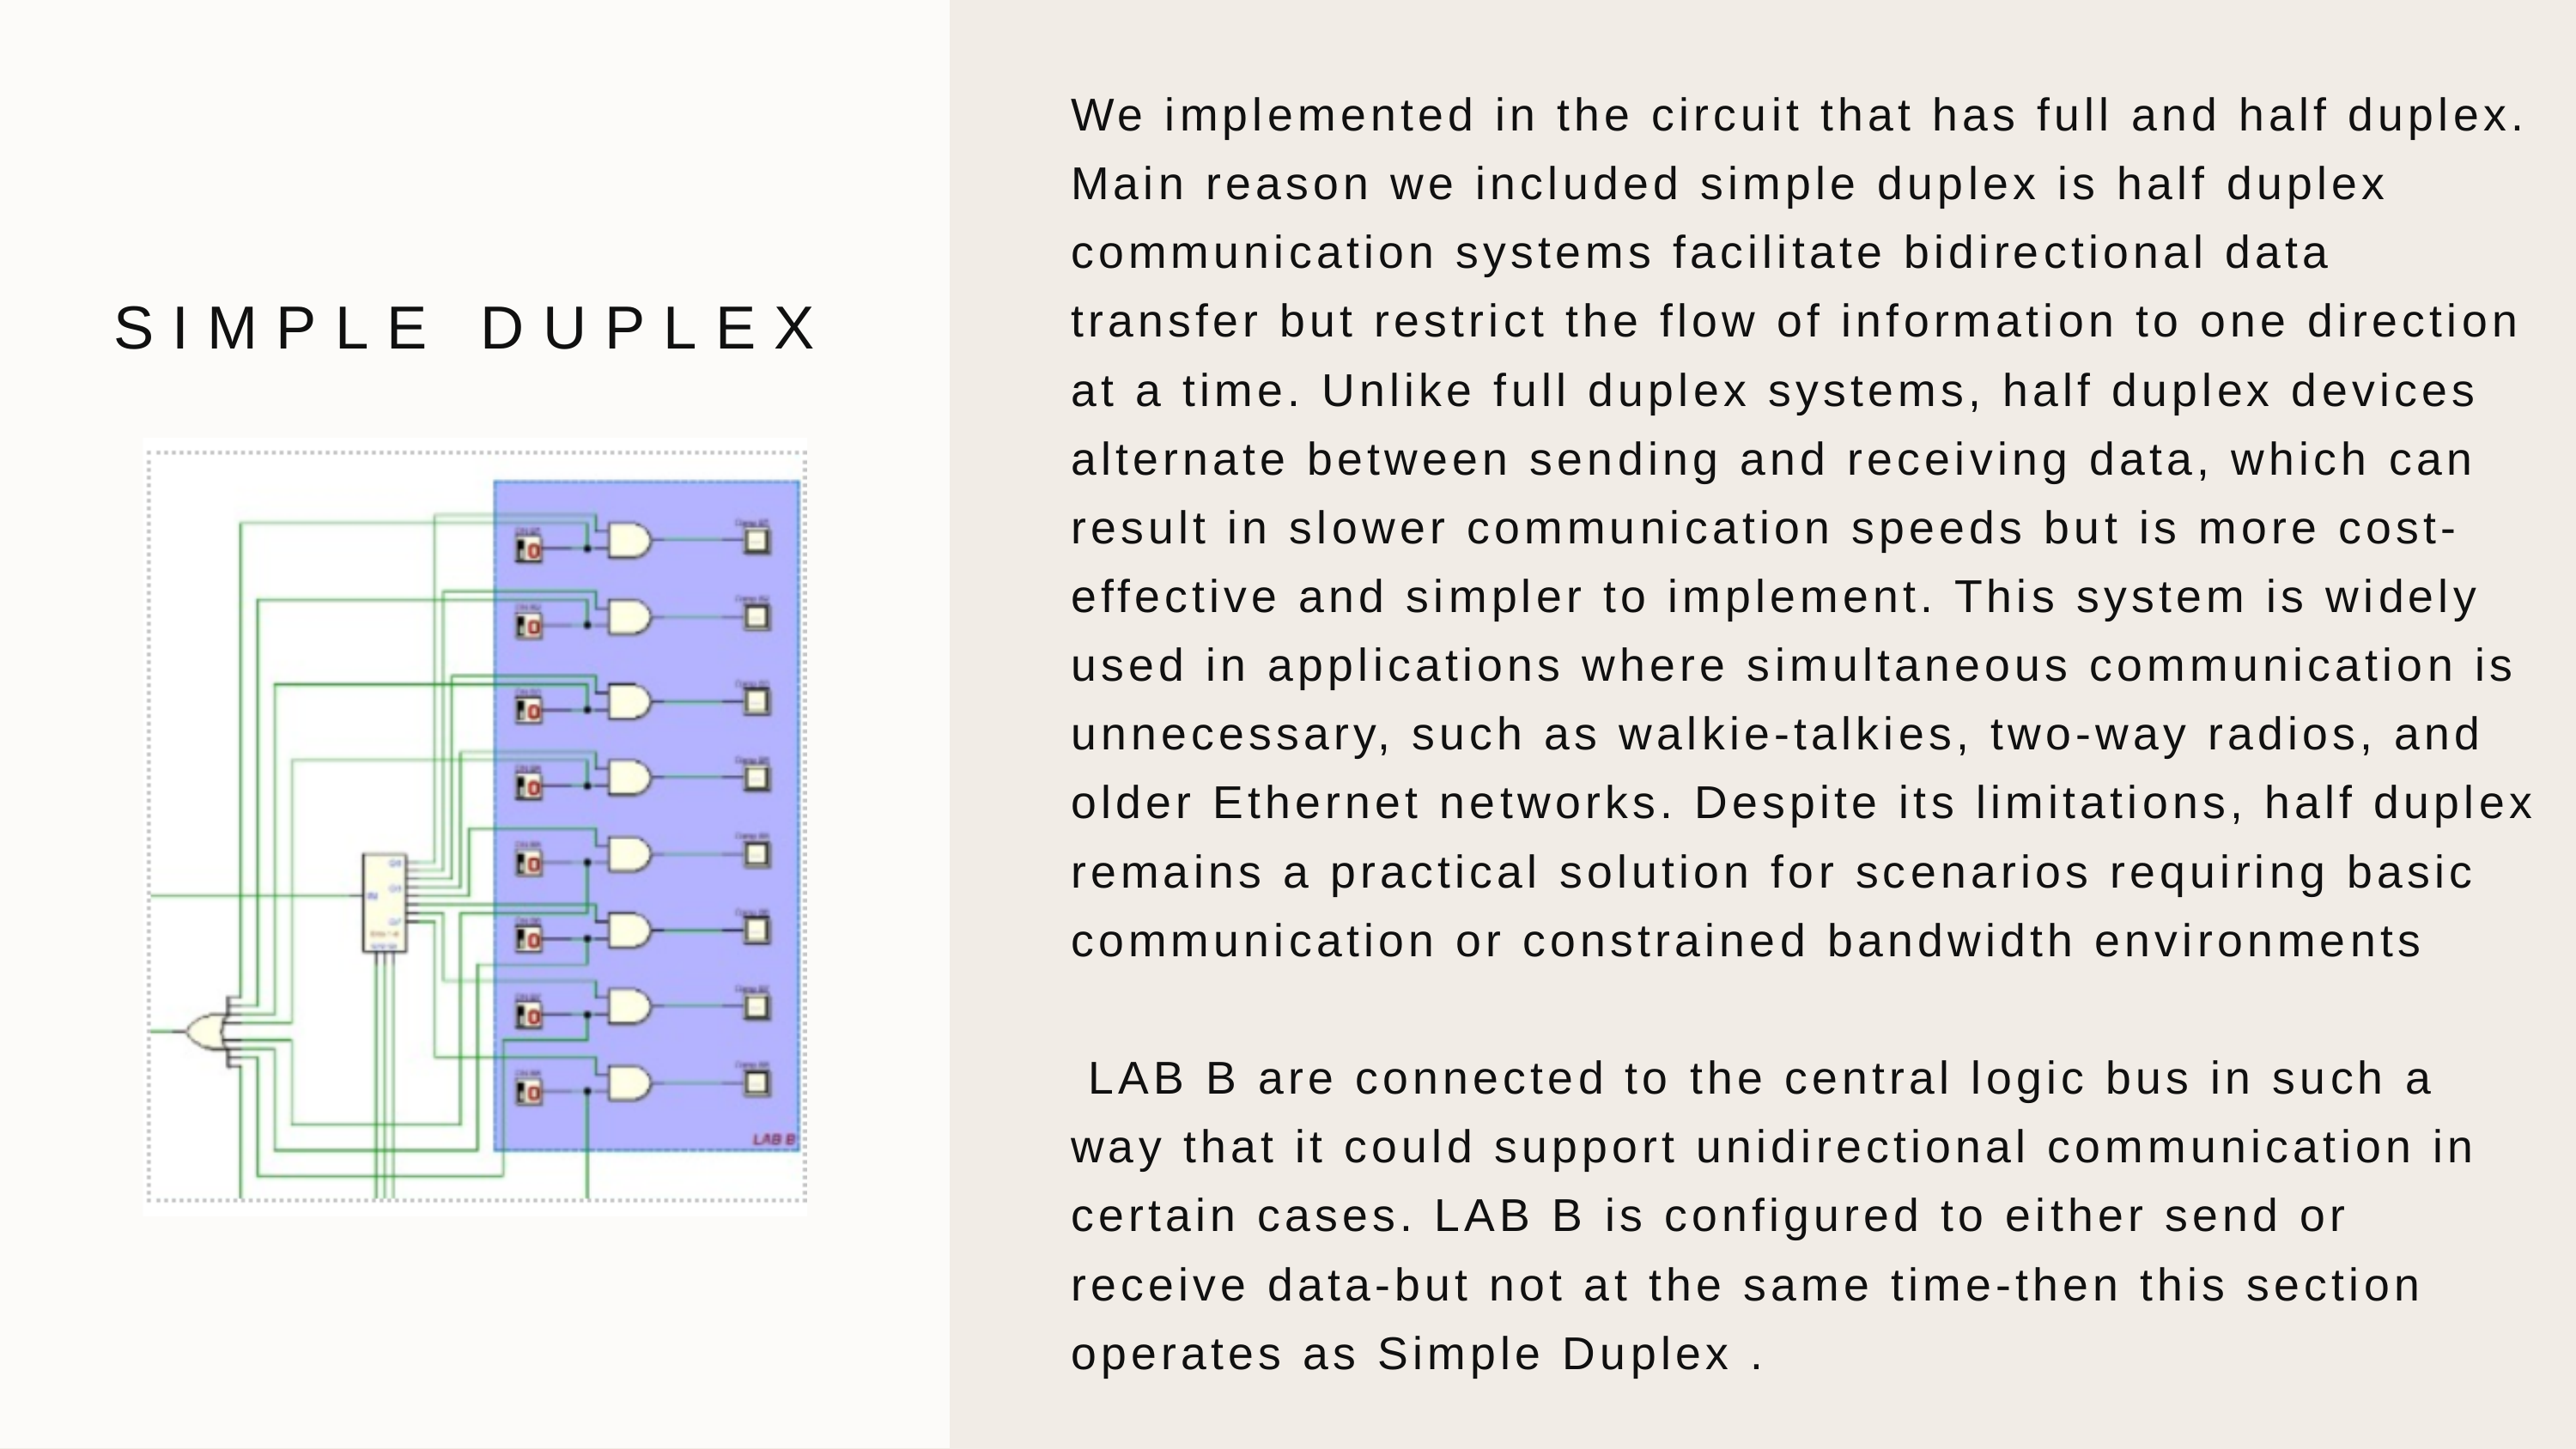

We implemented in the circuit that has full and half duplex. Main reason we included simple duplex is half duplex communication systems facilitate bidirectional data transfer but restrict the flow of information to one direction at a time. Unlike full duplex systems, half duplex devices alternate between sending and receiving data, which can result in slower communication speeds but is more cost-effective and simpler to implement. This system is widely used in applications where simultaneous communication is unnecessary, such as walkie-talkies, two-way radios, and older Ethernet networks. Despite its limitations, half duplex remains a practical solution for scenarios requiring basic communication or constrained bandwidth environments

 LAB B are connected to the central logic bus in such a way that it could support unidirectional communication in certain cases. LAB B is configured to either send or receive data-but not at the same time-then this section operates as Simple Duplex .

SIMPLE DUPLEX